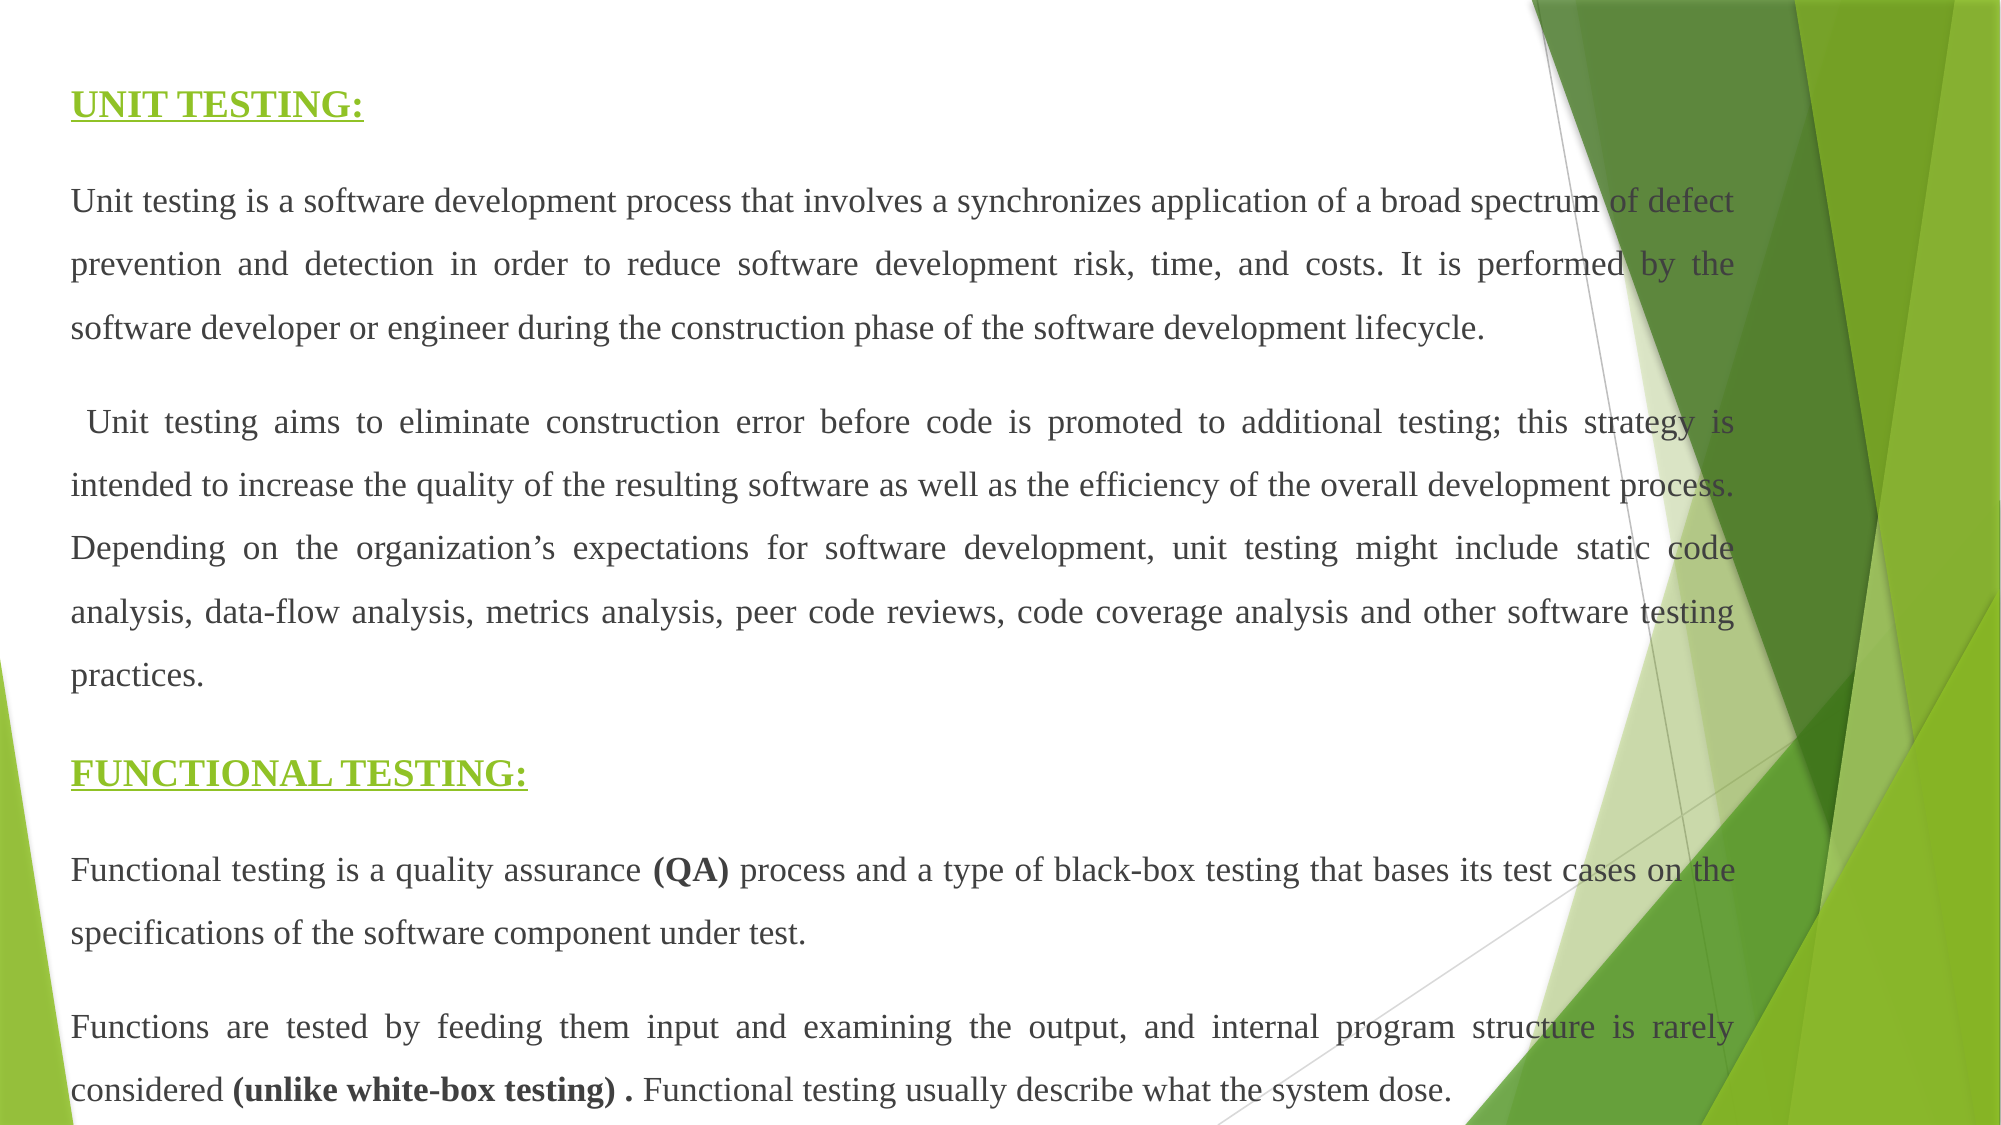

UNIT TESTING:
Unit testing is a software development process that involves a synchronizes application of a broad spectrum of defect prevention and detection in order to reduce software development risk, time, and costs. It is performed by the software developer or engineer during the construction phase of the software development lifecycle.
 Unit testing aims to eliminate construction error before code is promoted to additional testing; this strategy is intended to increase the quality of the resulting software as well as the efficiency of the overall development process. Depending on the organization’s expectations for software development, unit testing might include static code analysis, data-flow analysis, metrics analysis, peer code reviews, code coverage analysis and other software testing practices.
FUNCTIONAL TESTING:
Functional testing is a quality assurance (QA) process and a type of black-box testing that bases its test cases on the specifications of the software component under test.
Functions are tested by feeding them input and examining the output, and internal program structure is rarely considered (unlike white-box testing) . Functional testing usually describe what the system dose.